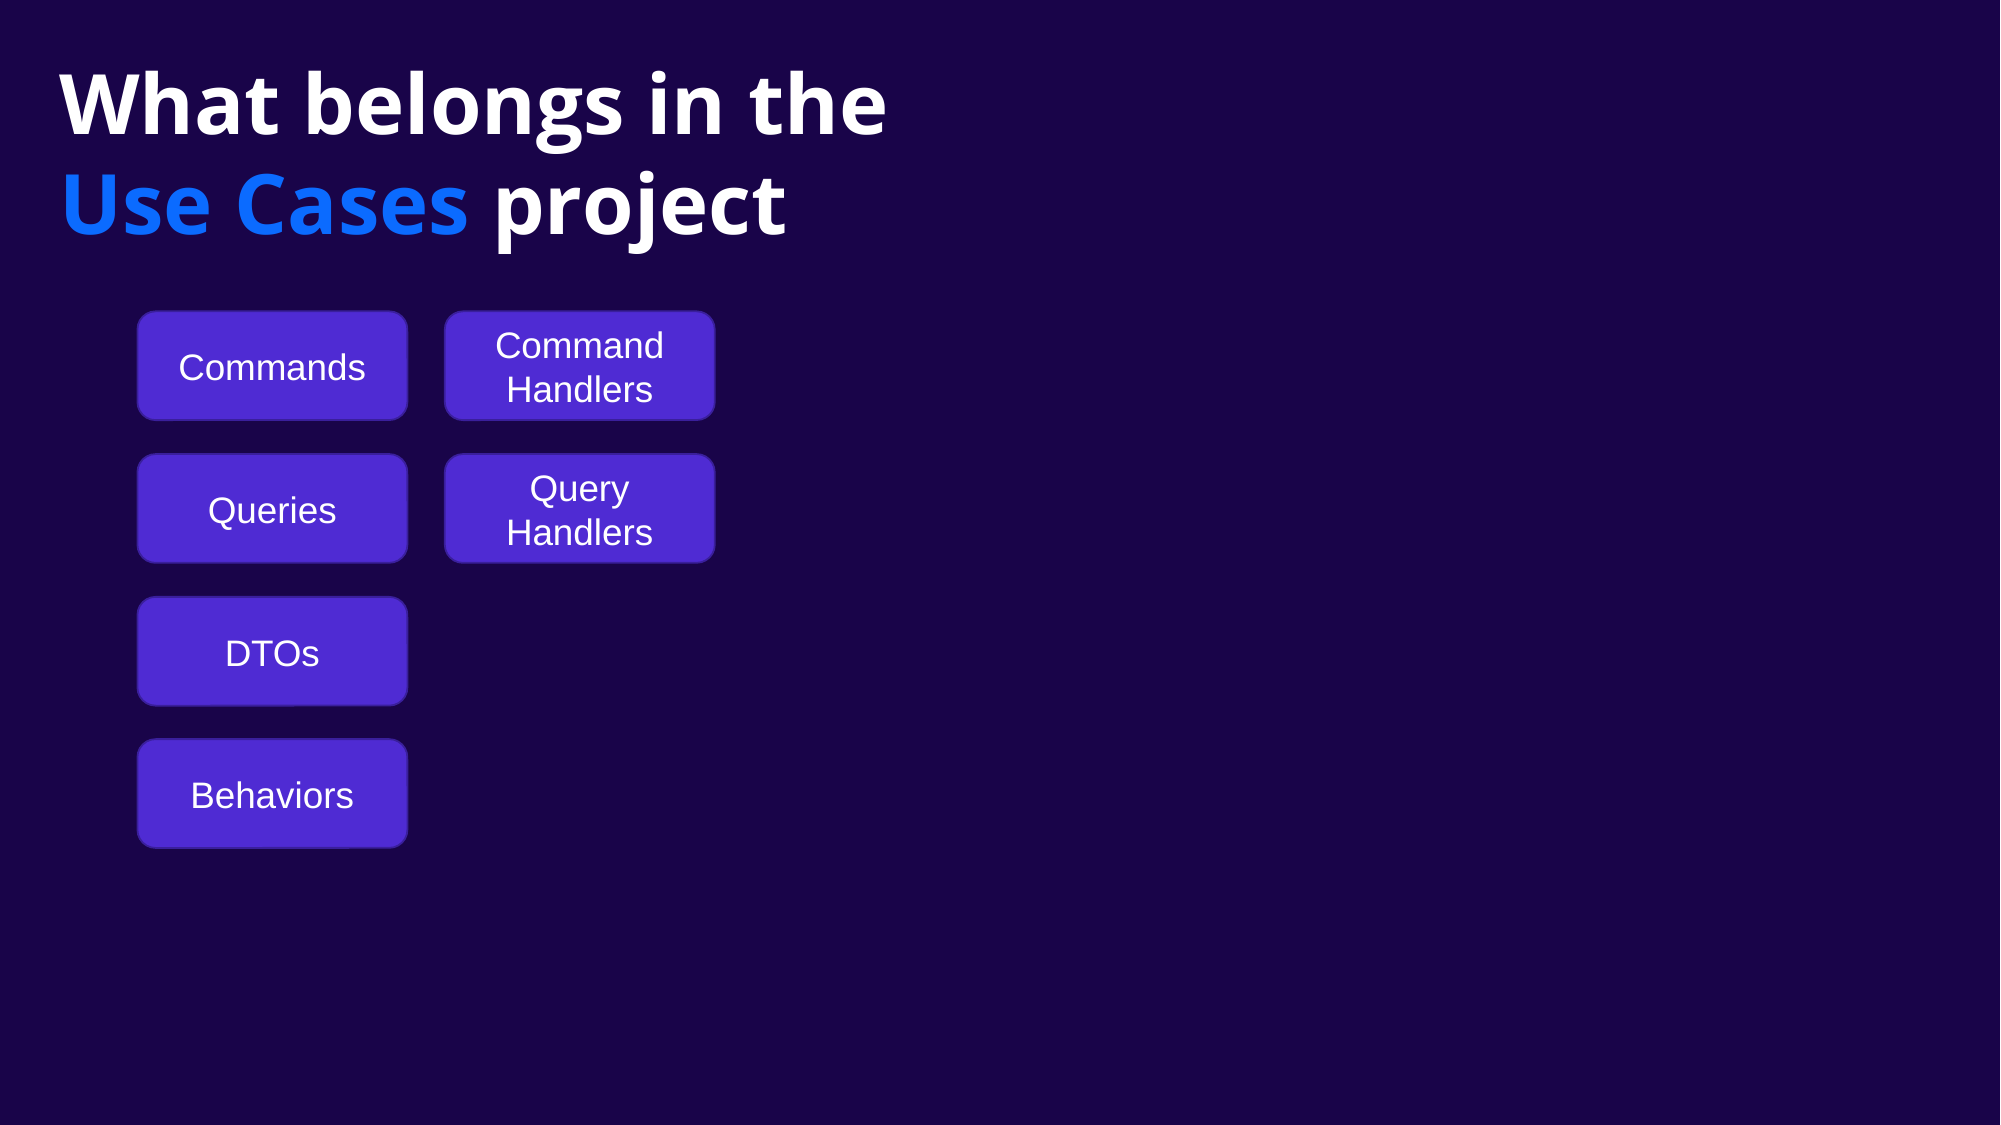

# What belongs in the Use Cases project
Commands
Command
Handlers
Queries
Query
Handlers
DTOs
Behaviors